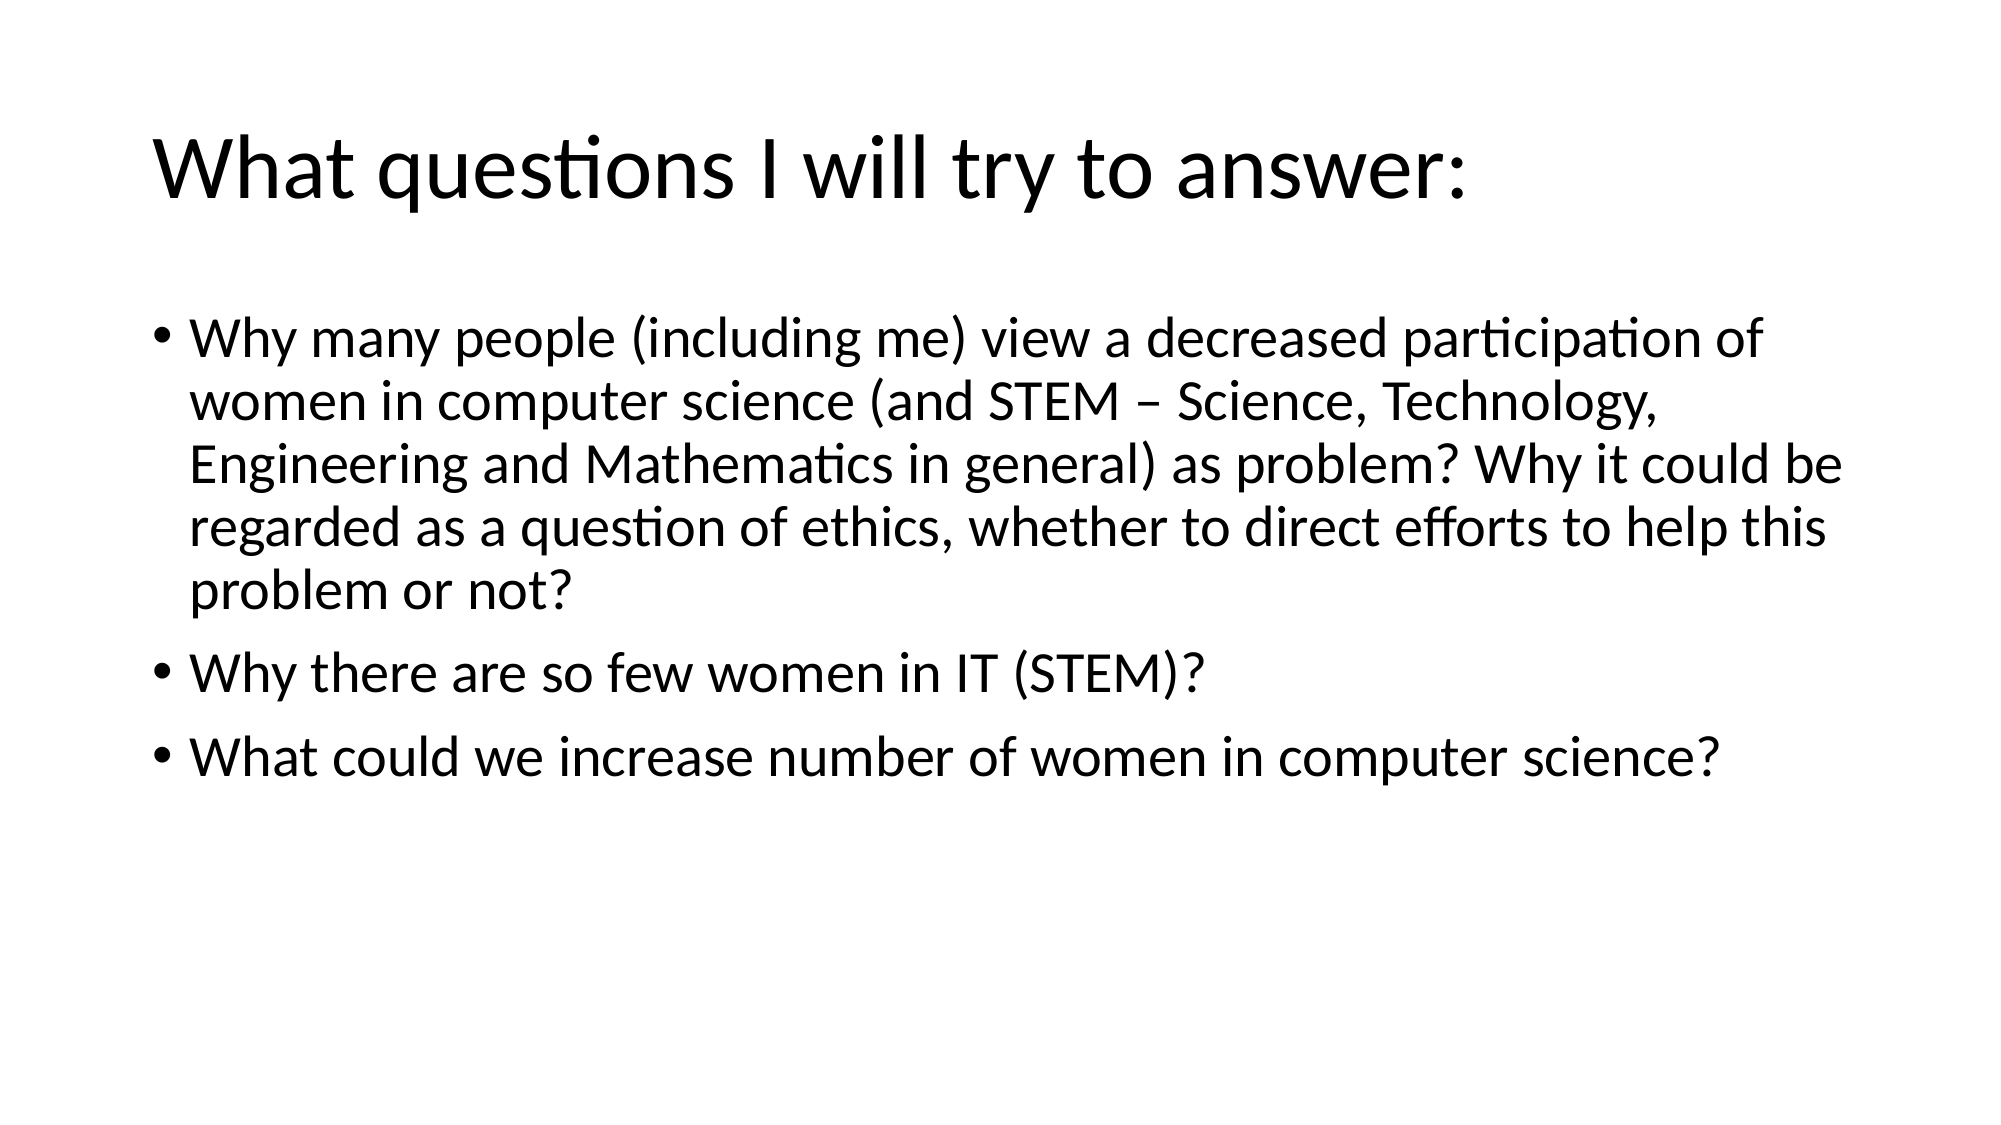

# What questions I will try to answer:
Why many people (including me) view a decreased participation of women in computer science (and STEM – Science, Technology, Engineering and Mathematics in general) as problem? Why it could be regarded as a question of ethics, whether to direct efforts to help this problem or not?
Why there are so few women in IT (STEM)?
What could we increase number of women in computer science?